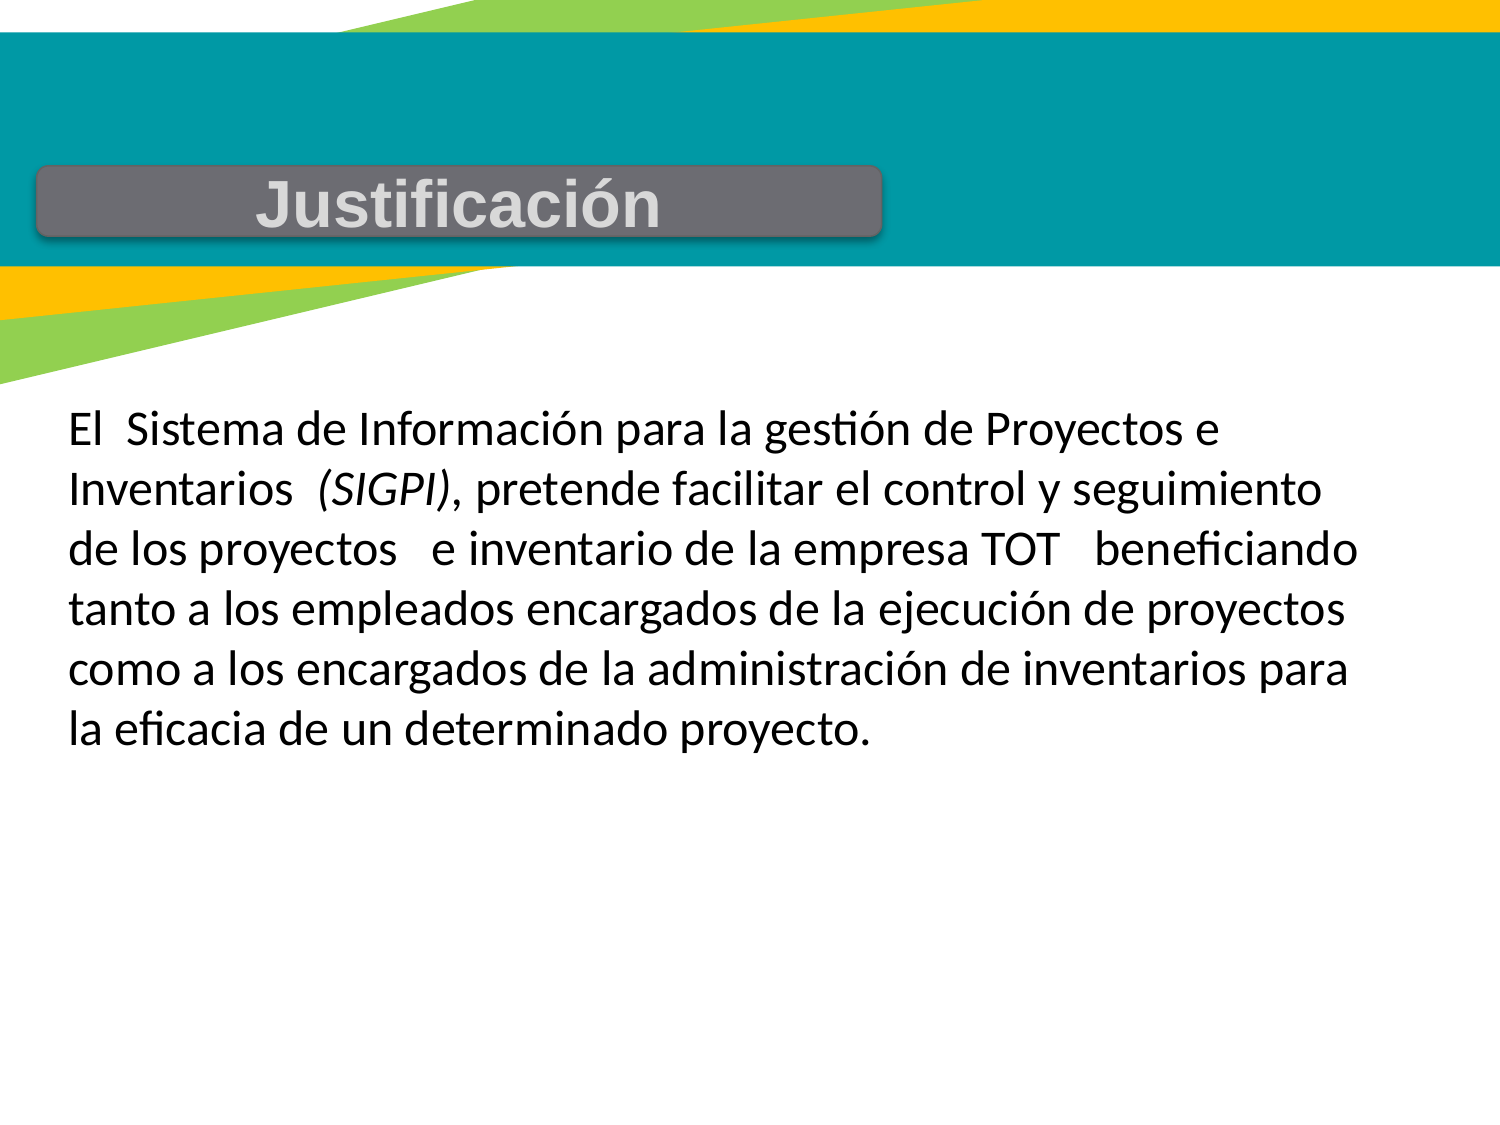

Justificación
El  Sistema de Información para la gestión de Proyectos e Inventarios  (SIGPI), pretende facilitar el control y seguimiento de los proyectos   e inventario de la empresa TOT   beneficiando tanto a los empleados encargados de la ejecución de proyectos como a los encargados de la administración de inventarios para la eficacia de un determinado proyecto.